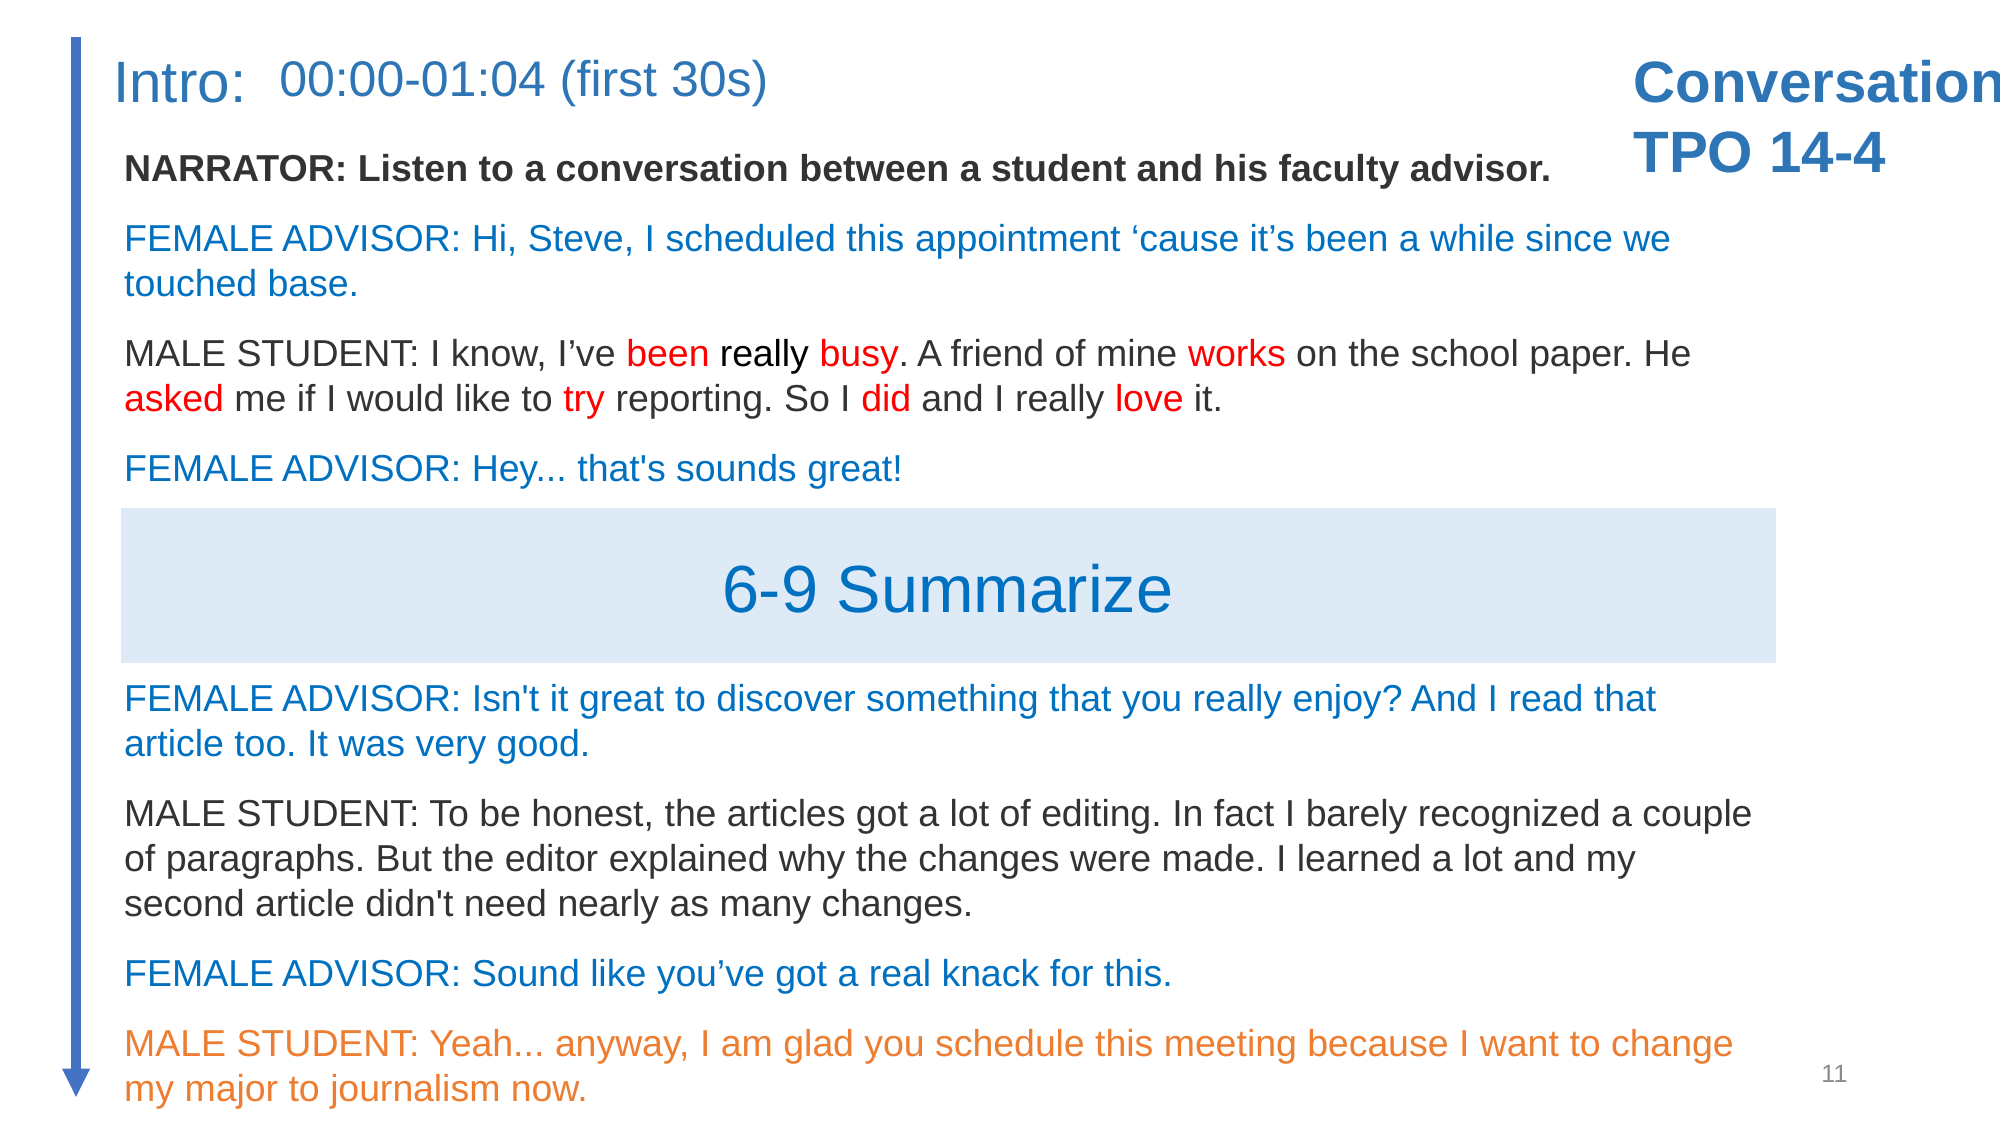

Intro:
Conversation
TPO 14-4
00:00-01:04 (first 30s)
NARRATOR: Listen to a conversation between a student and his faculty advisor.
FEMALE ADVISOR: Hi, Steve, I scheduled this appointment ‘cause it’s been a while since we touched base.
MALE STUDENT: I know, I’ve been really busy. A friend of mine works on the school paper. He asked me if I would like to try reporting. So I did and I really love it.
FEMALE ADVISOR: Hey... that's sounds great!
MALE STUDENT: Yeah... the first article I wrote, it was a profile of the chemistry professor, the one who was the named teacher of the year. My article ran on the front page. When I saw my name, I mean, my byline in print, I was hooked. Now I know this is what I want to do - be a reporter.
FEMALE ADVISOR: Isn't it great to discover something that you really enjoy? And I read that article too. It was very good.
MALE STUDENT: To be honest, the articles got a lot of editing. In fact I barely recognized a couple of paragraphs. But the editor explained why the changes were made. I learned a lot and my second article didn't need nearly as many changes.
FEMALE ADVISOR: Sound like you’ve got a real knack for this.
MALE STUDENT: Yeah... anyway, I am glad you schedule this meeting because I want to change my major to journalism now.
6-9 Summarize
11